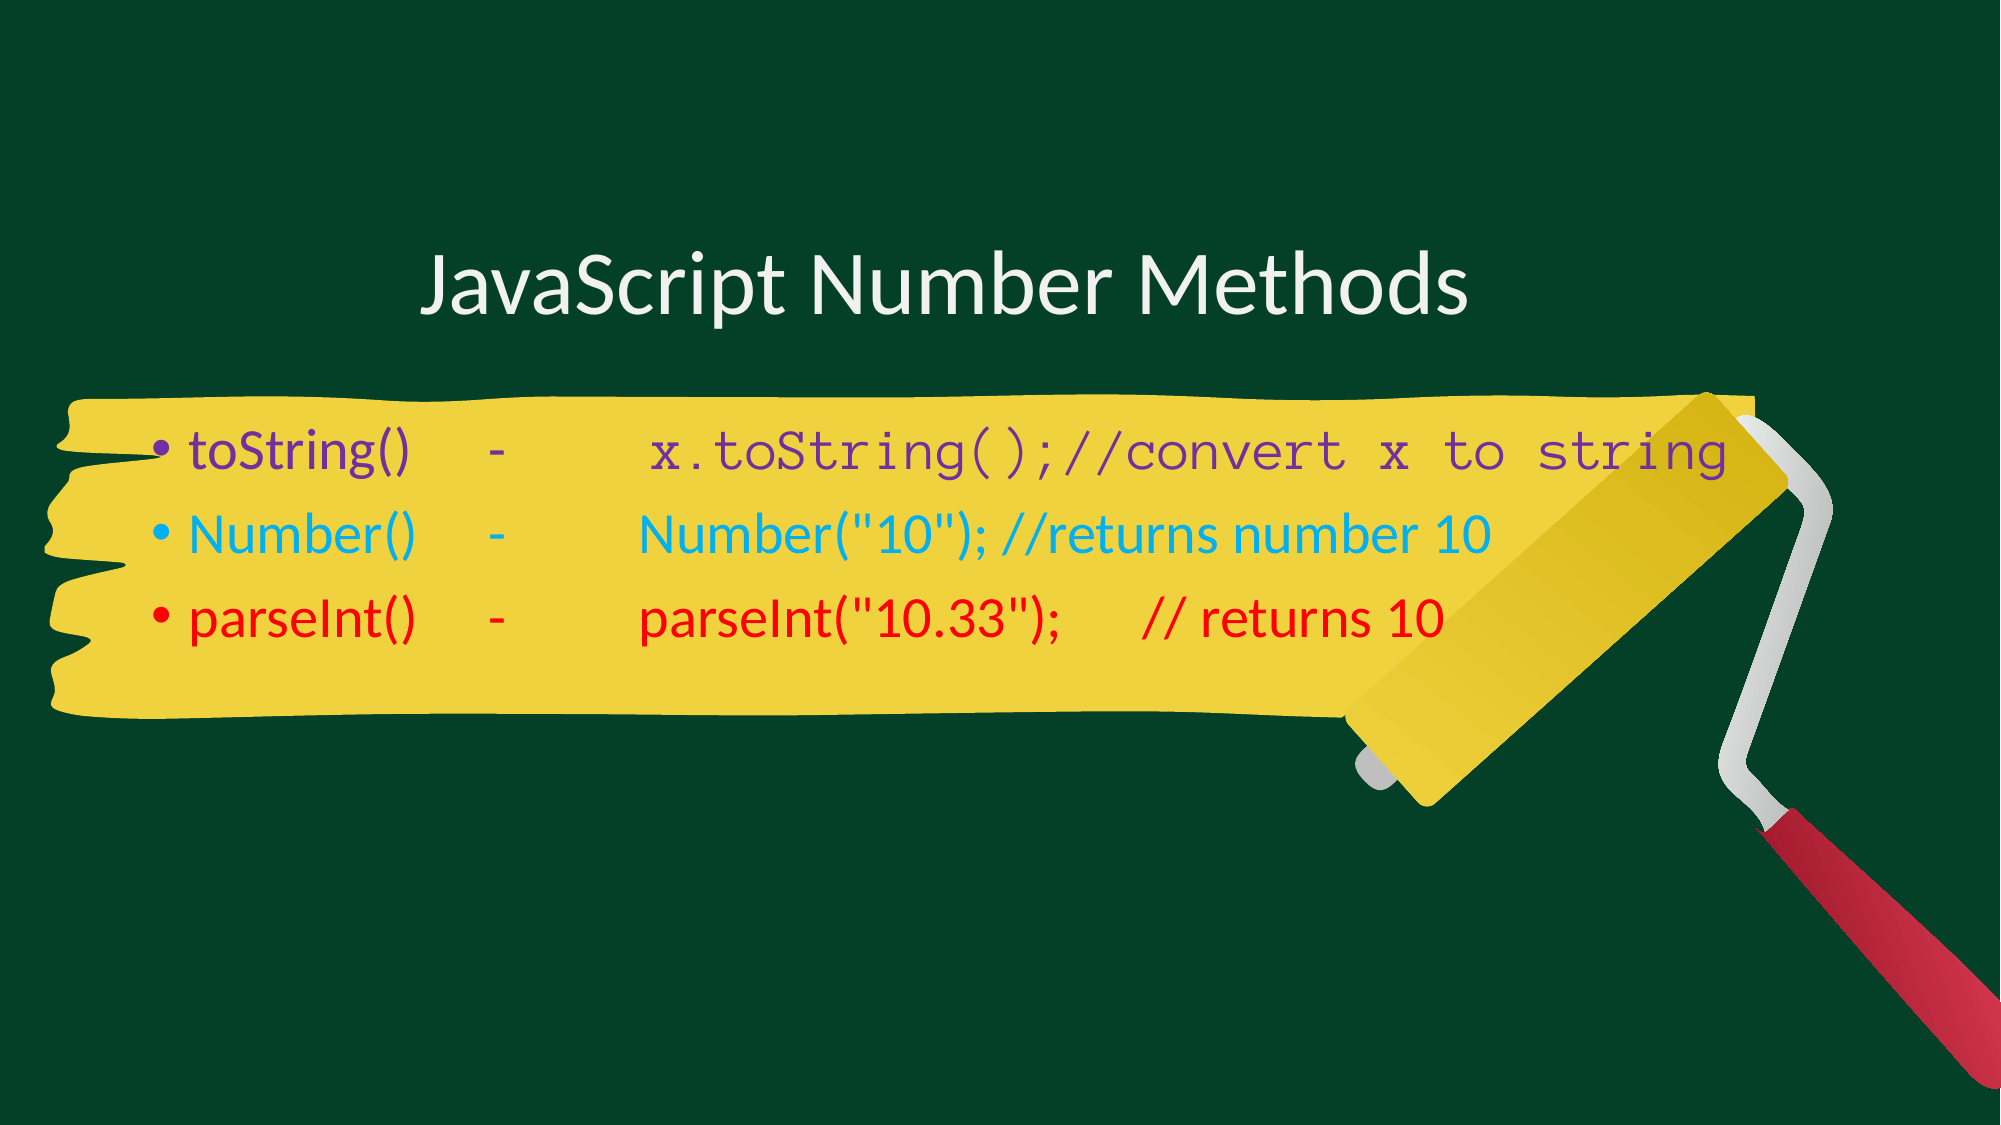

# JavaScript Number Methods

toString()	-	 x.toString();//convert x to string
Number()	-	Number("10"); //returns number 10
parseInt()	-	parseInt("10.33");      // returns 10